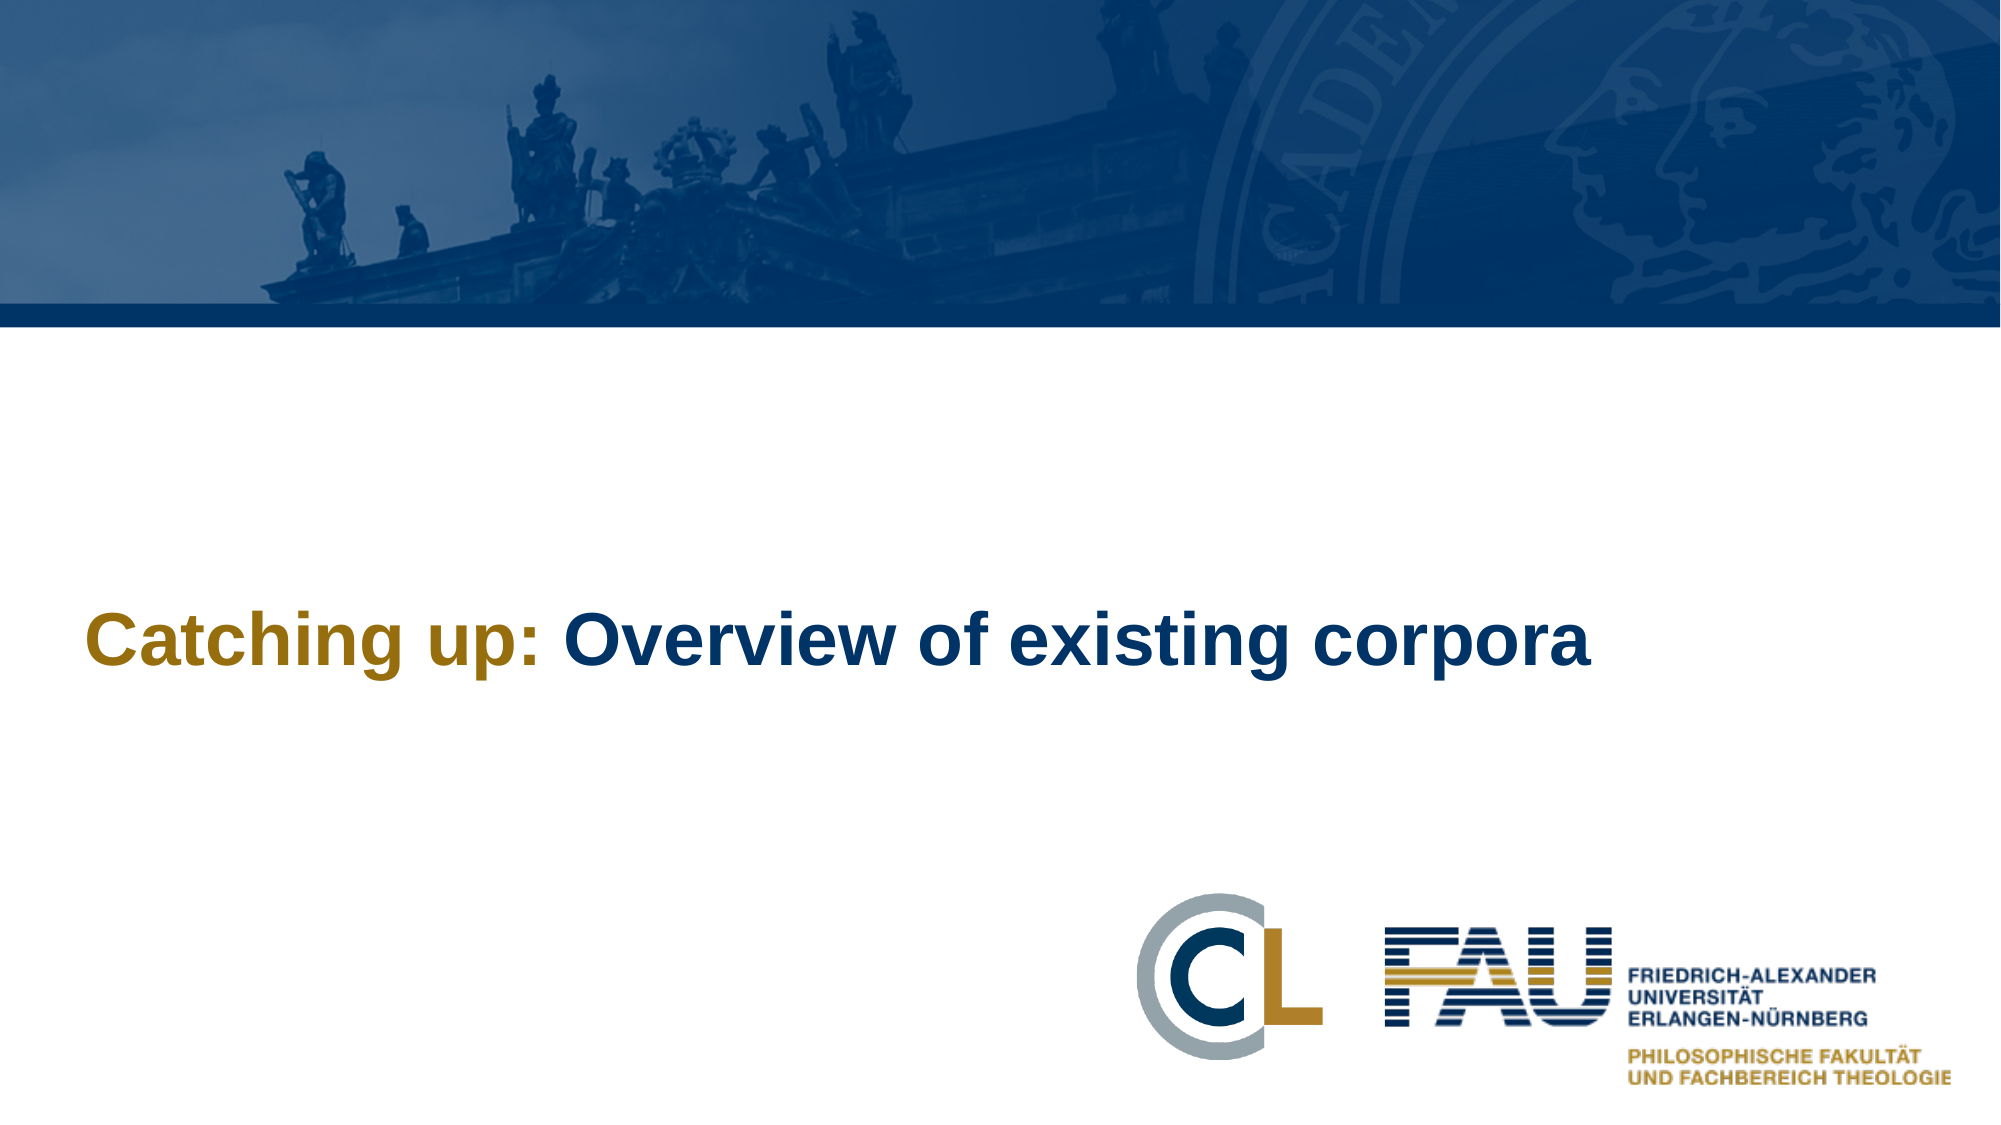

# Catching up: Overview of existing corpora